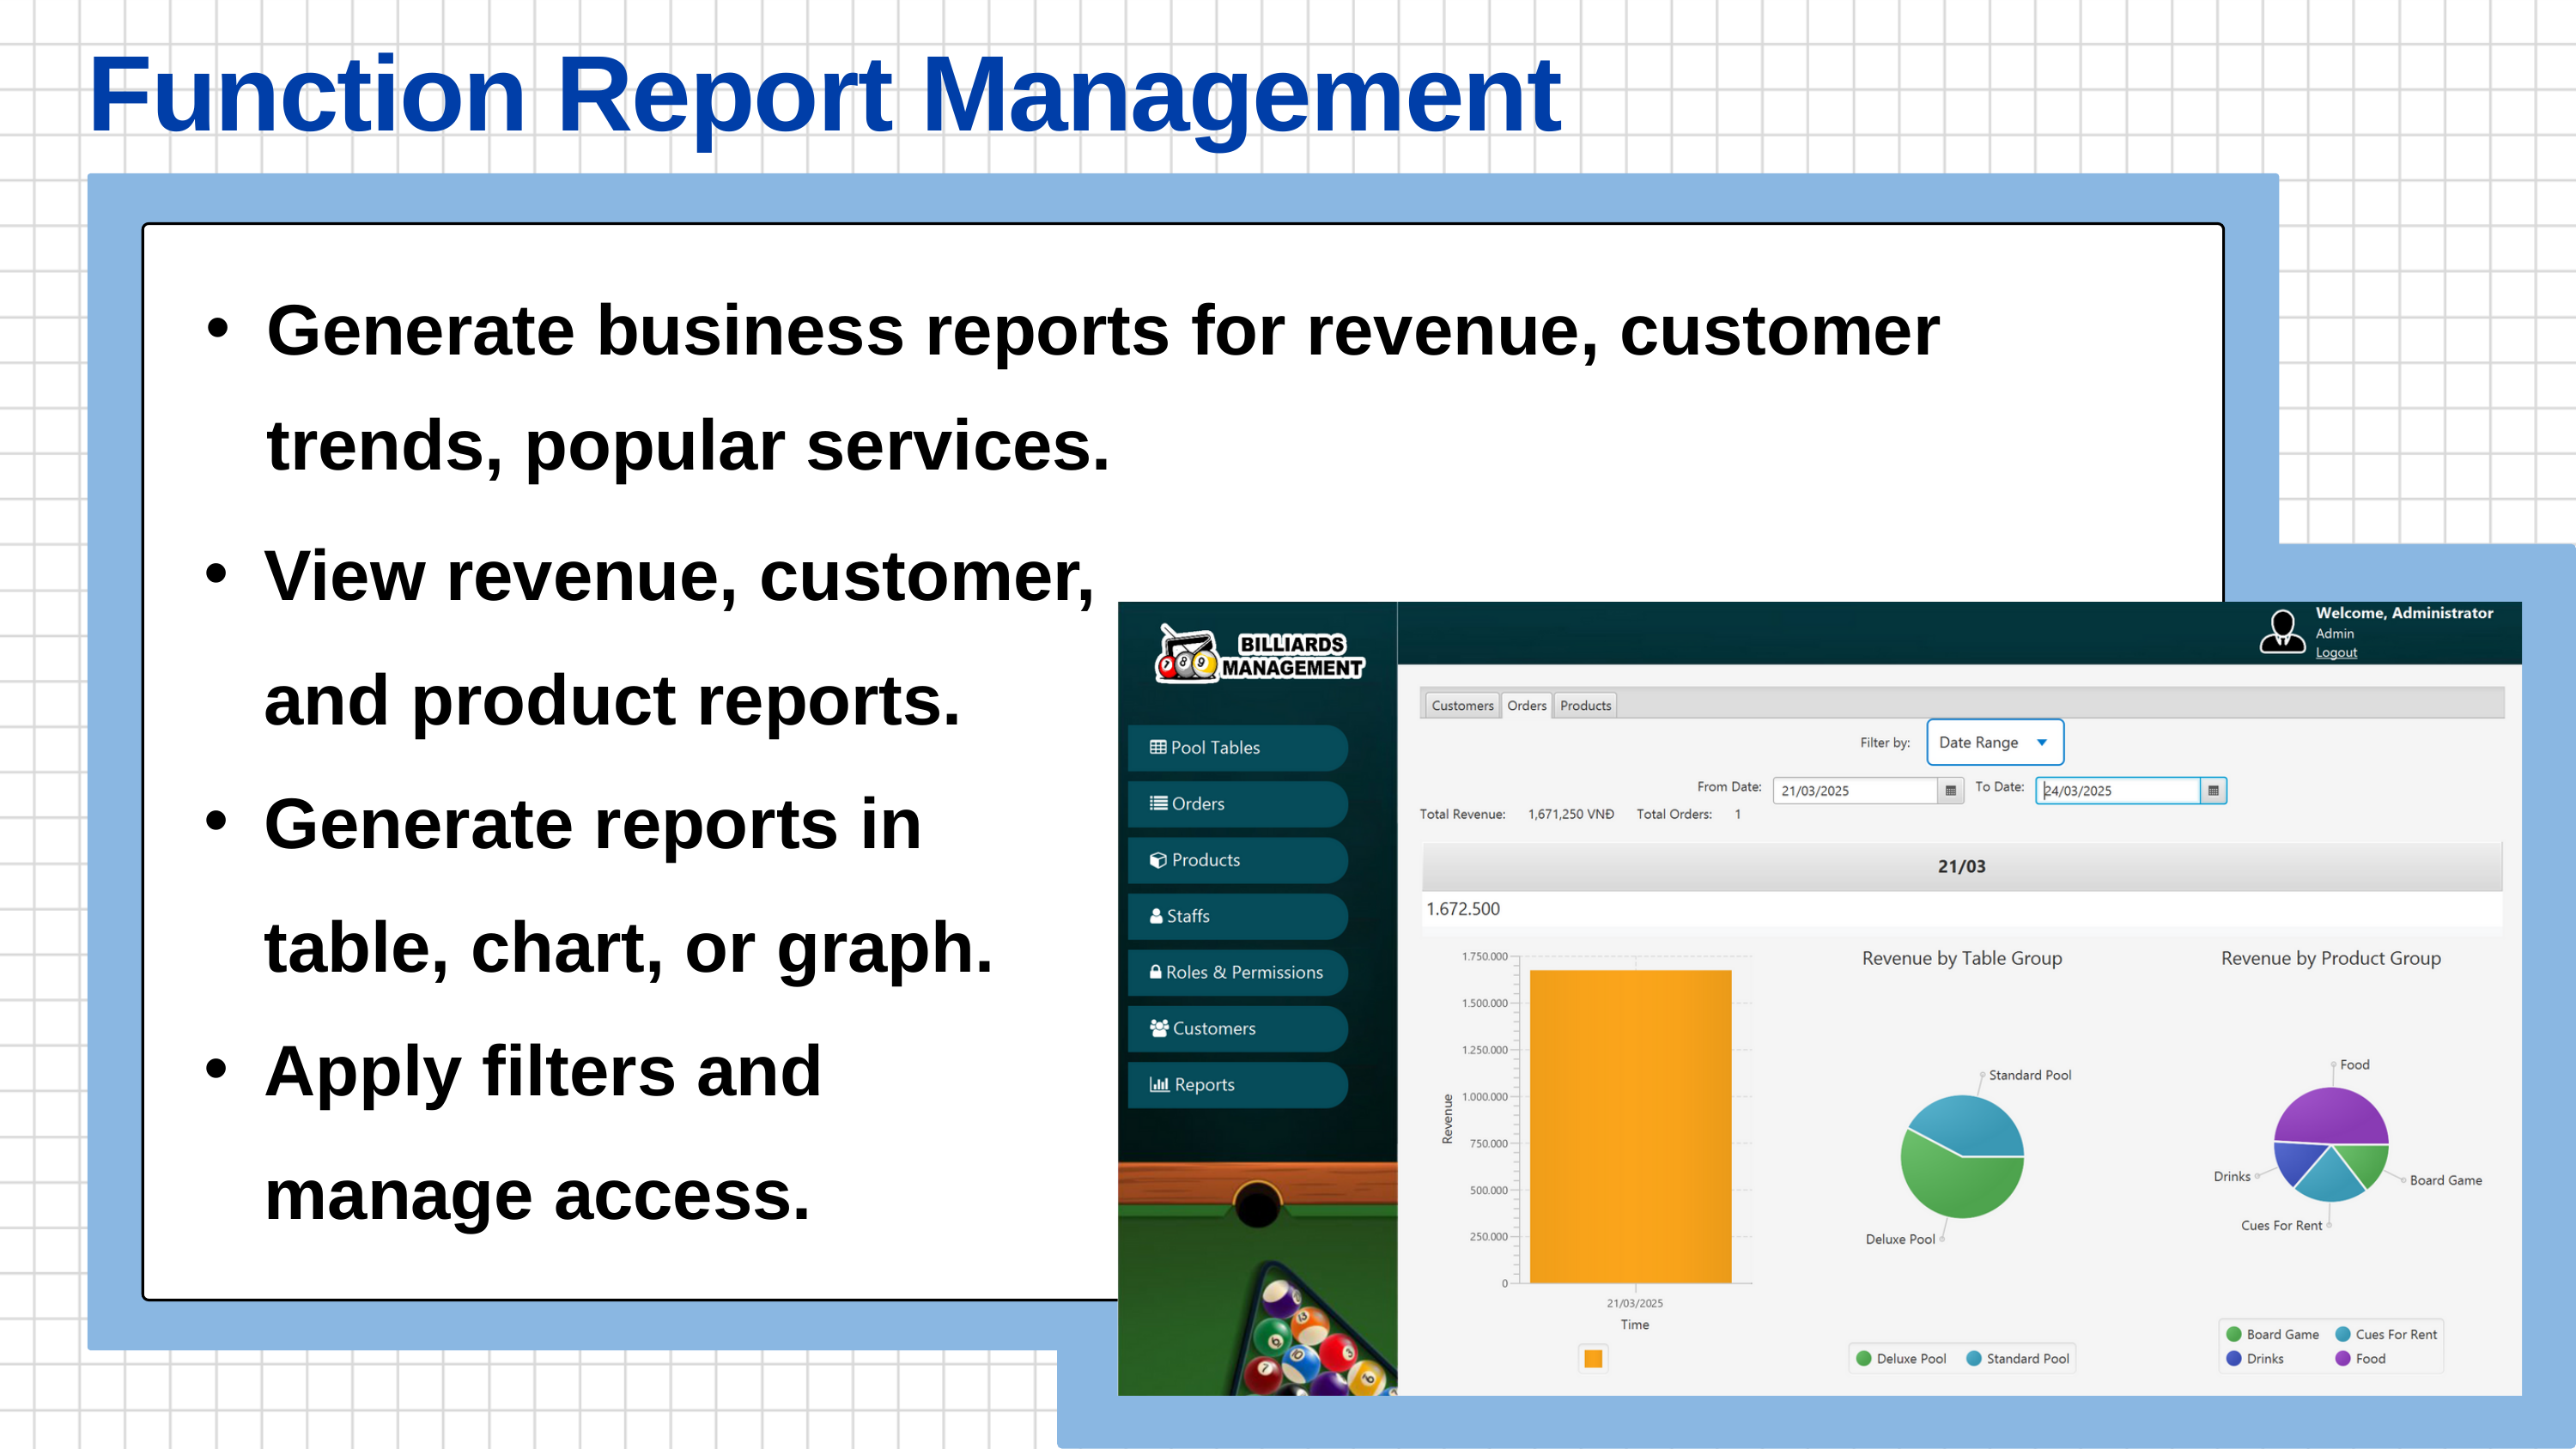

Function Report Management

Generate business reports for revenue, customer trends, popular services.
View revenue, customer, and product reports.
Generate reports in table, chart, or graph.
Apply filters and manage access.